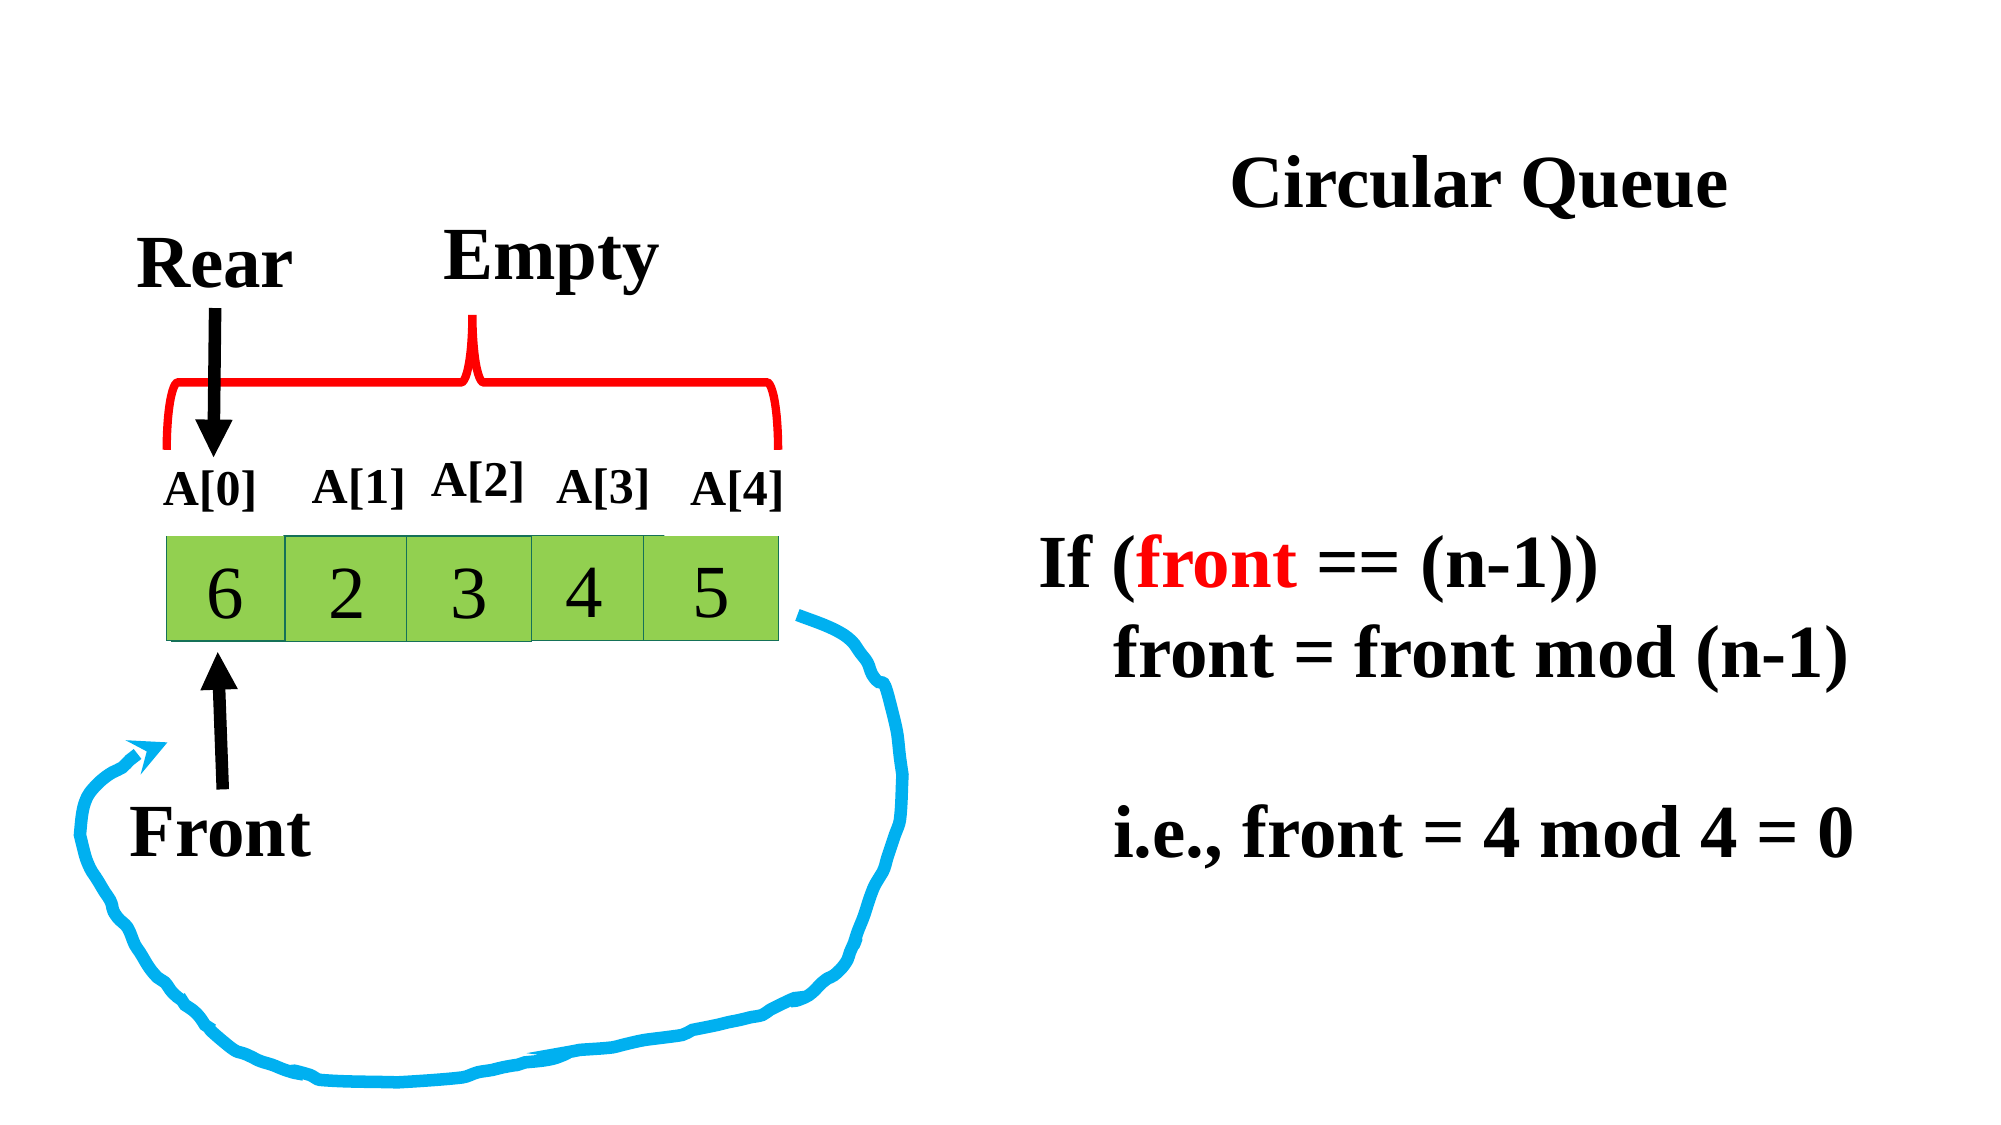

Circular Queue
Empty
Rear
A[2]
A[1]
A[3]
A[0]
A[4]
If (front == (n-1))
front = front mod (n-1)

i.e., front = 4 mod 4 = 0

4
5
6
2
3

Front